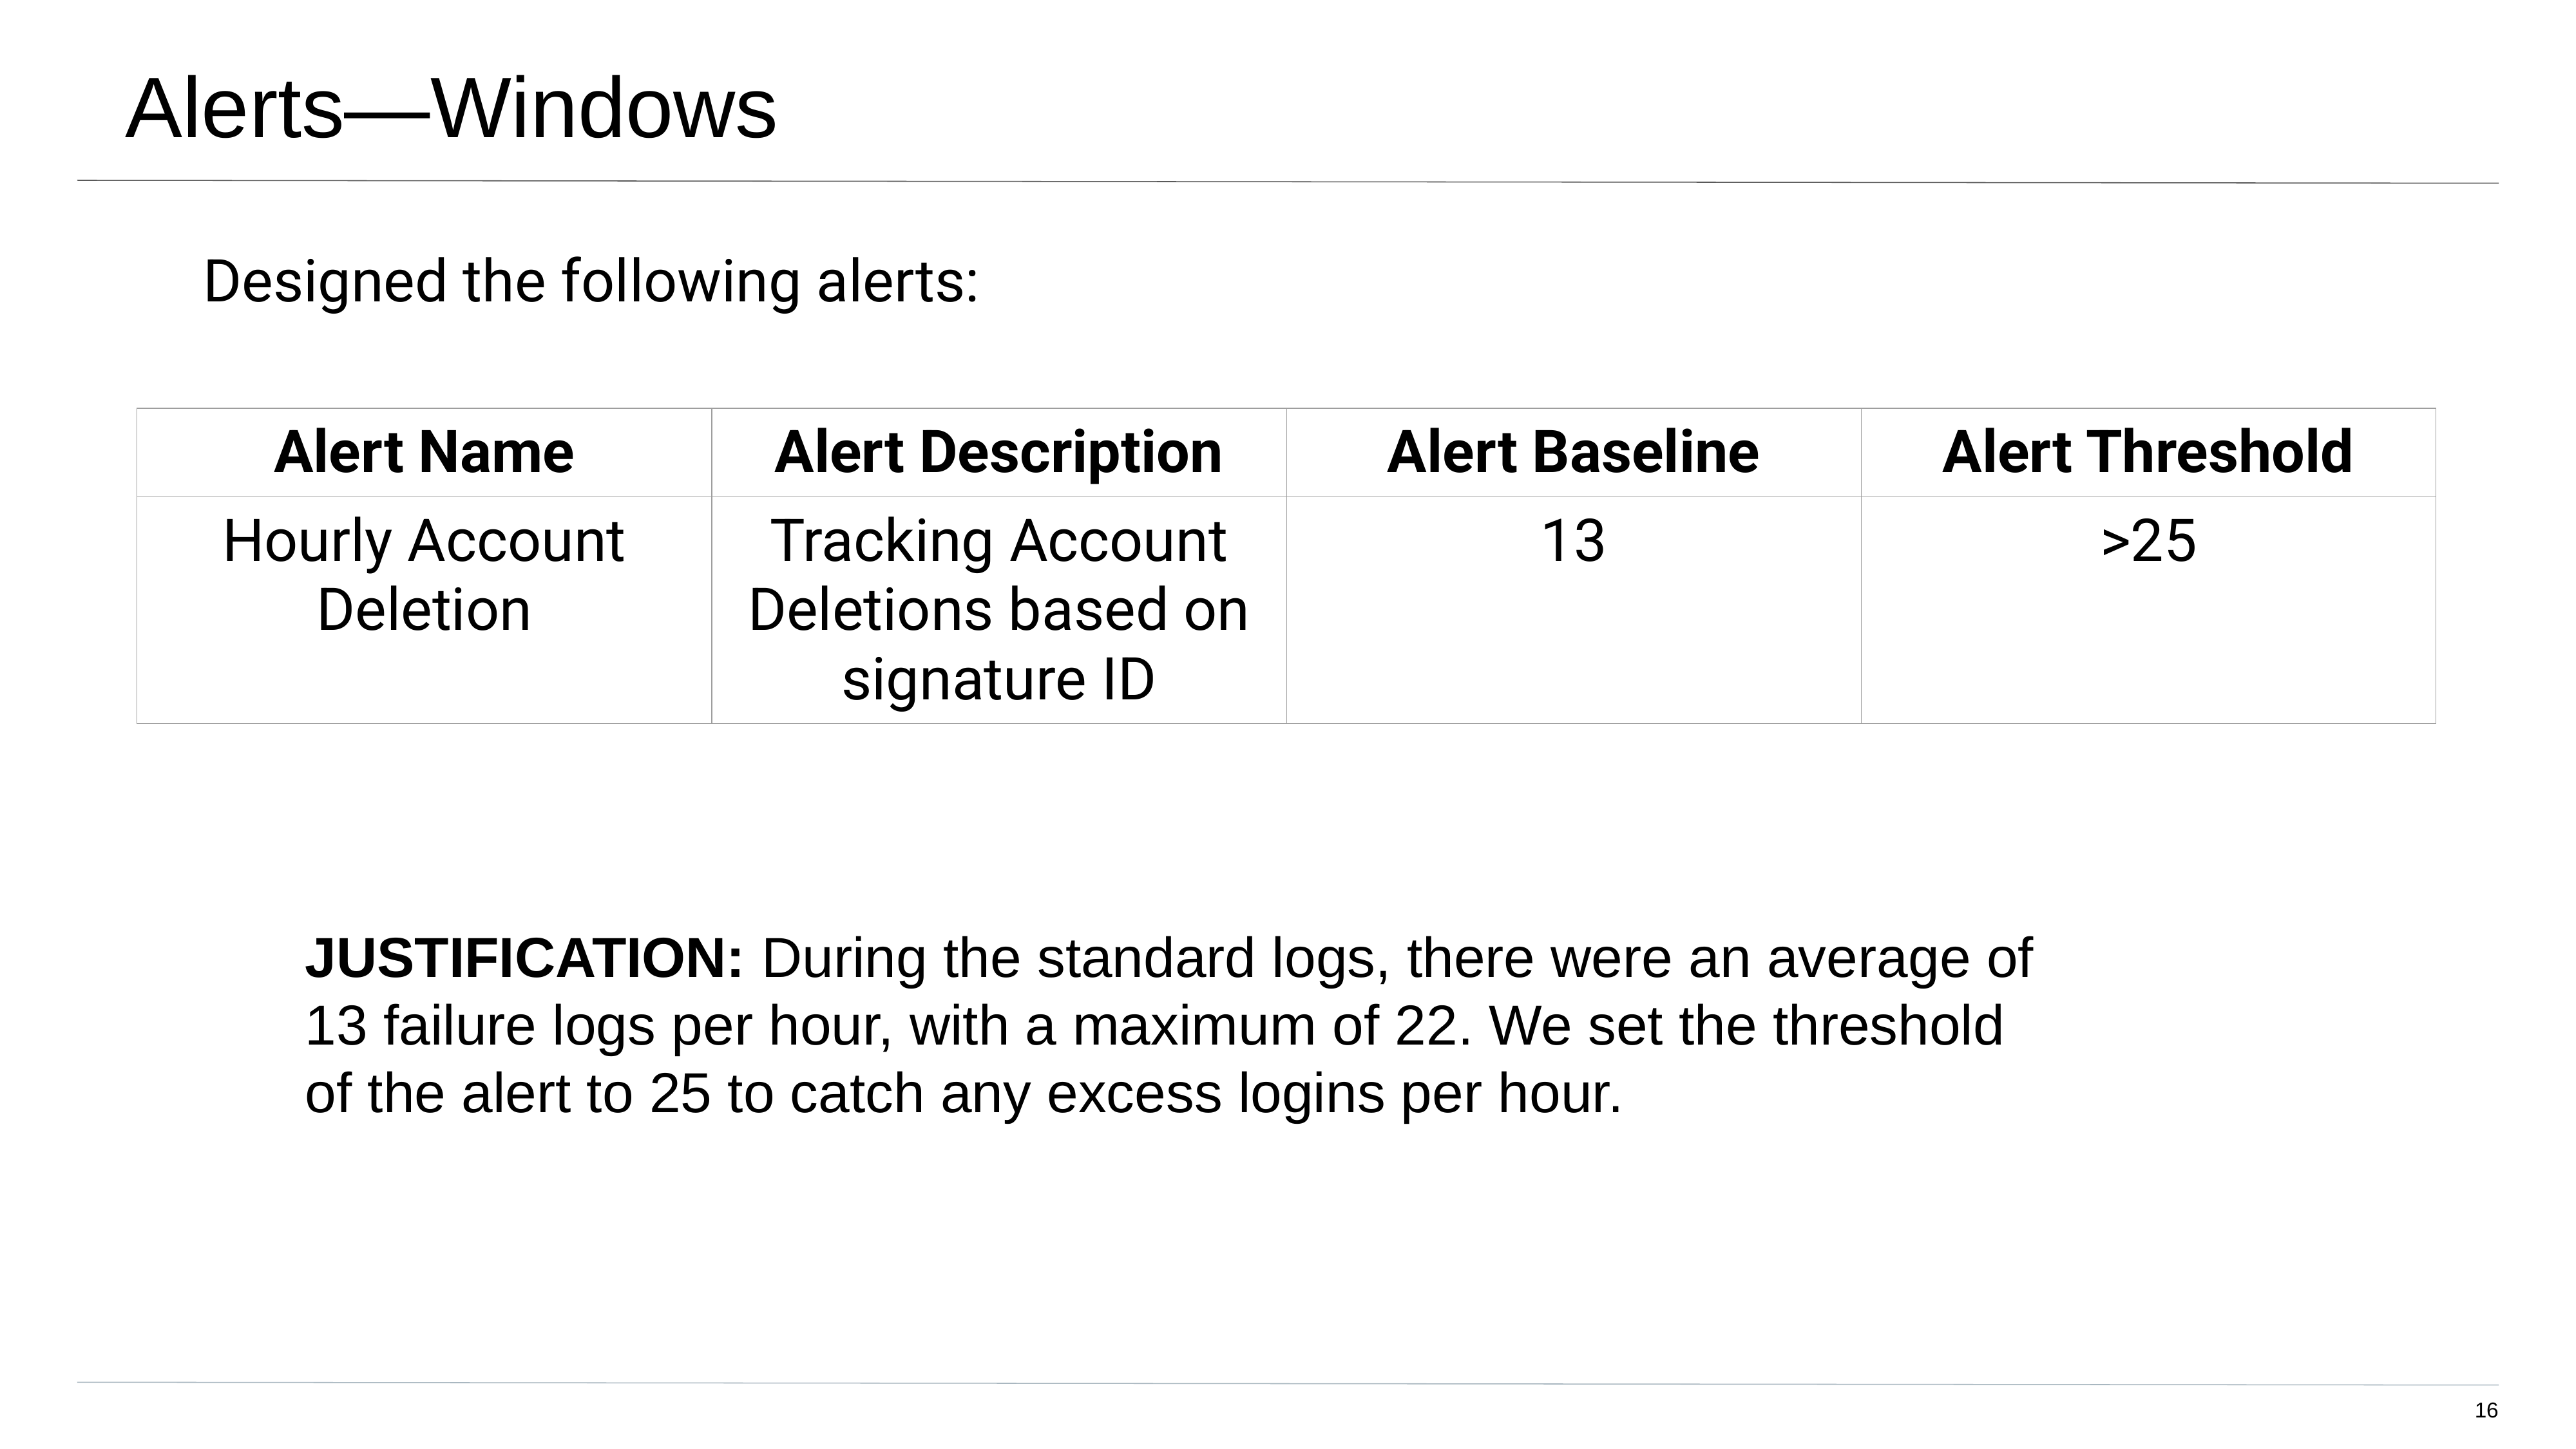

# Alerts—Windows
Designed the following alerts:

| Alert Name | Alert Description | Alert Baseline | Alert Threshold |
| --- | --- | --- | --- |
| Hourly Account Deletion | Tracking Account Deletions based on signature ID | 13 | >25 |
JUSTIFICATION: During the standard logs, there were an average of 13 failure logs per hour, with a maximum of 22. We set the threshold of the alert to 25 to catch any excess logins per hour.
16